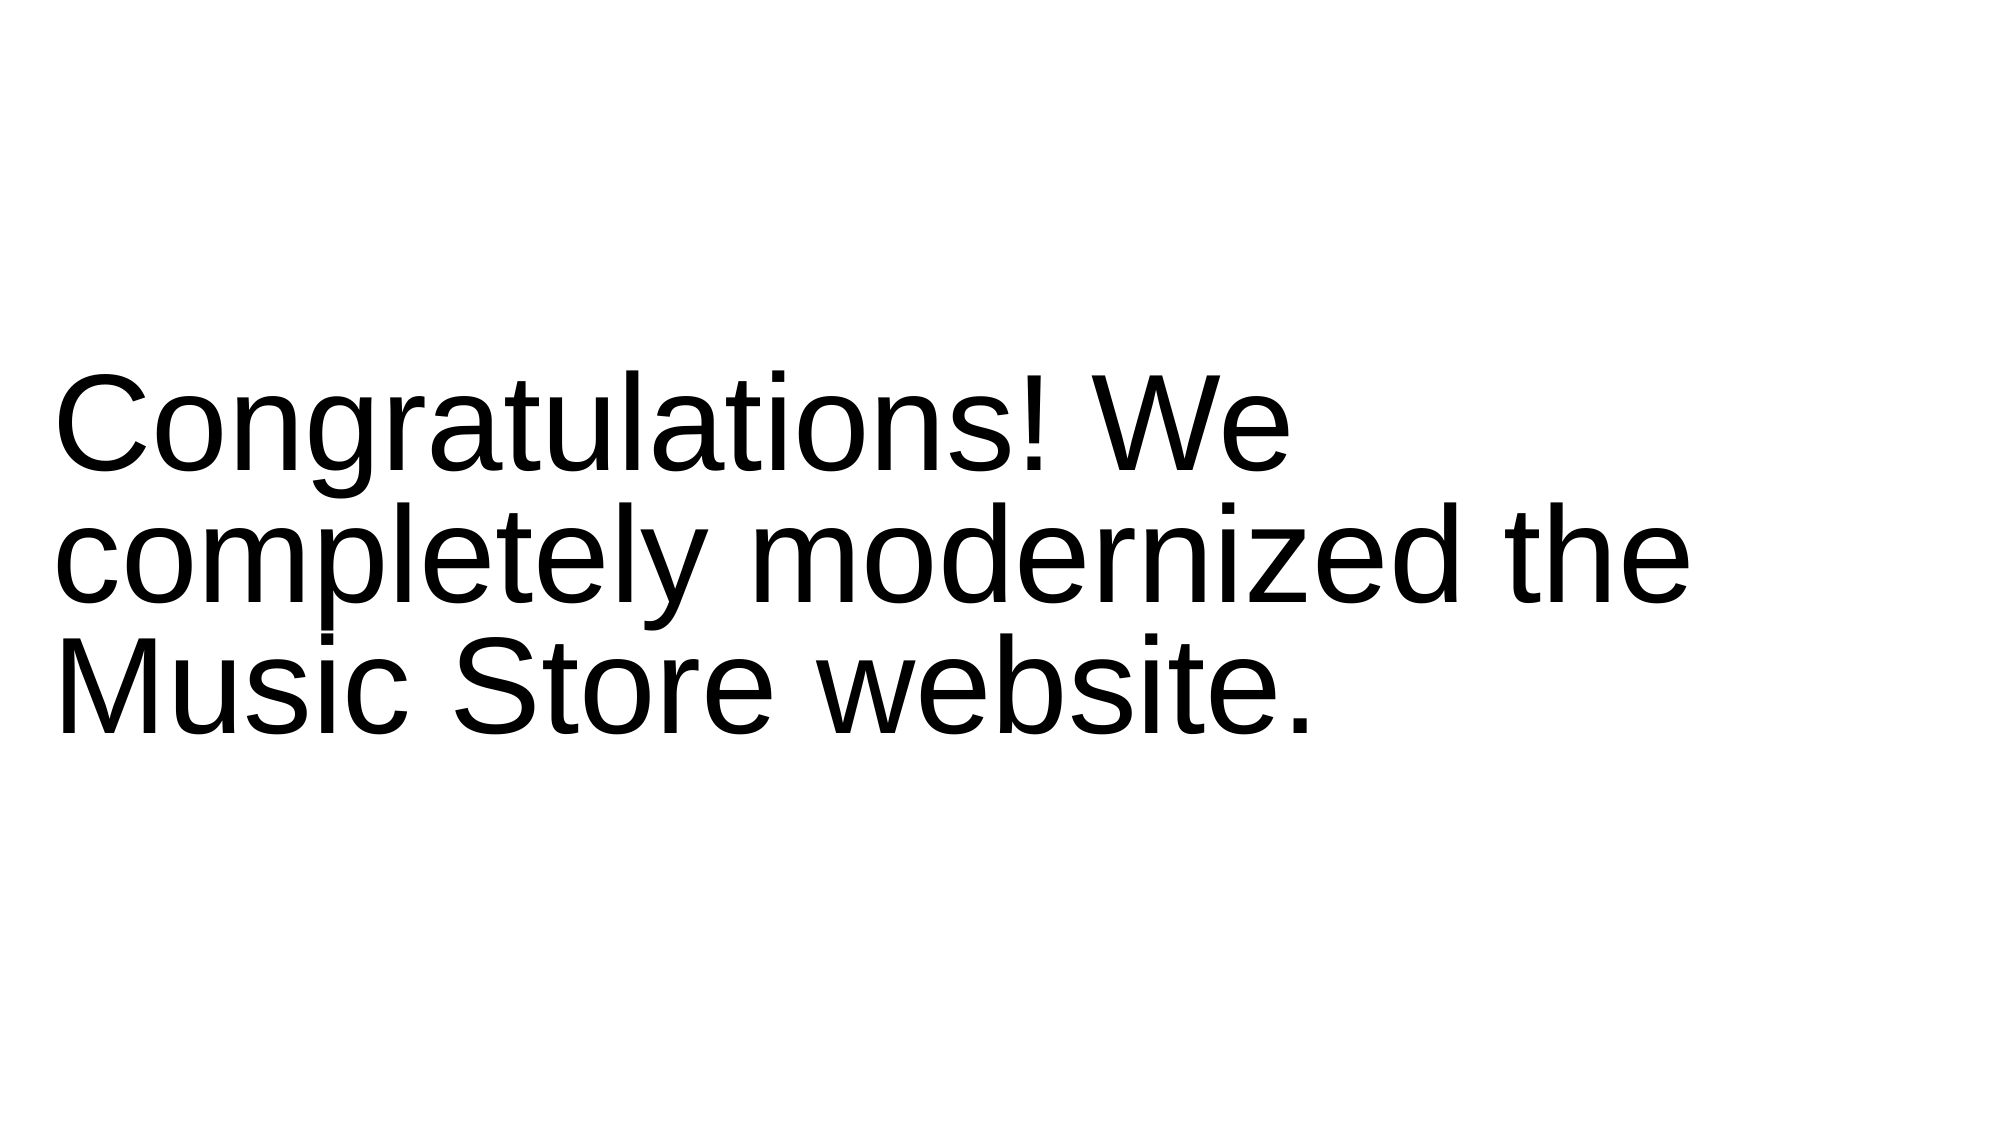

# Congratulations! We completely modernized the Music Store website.